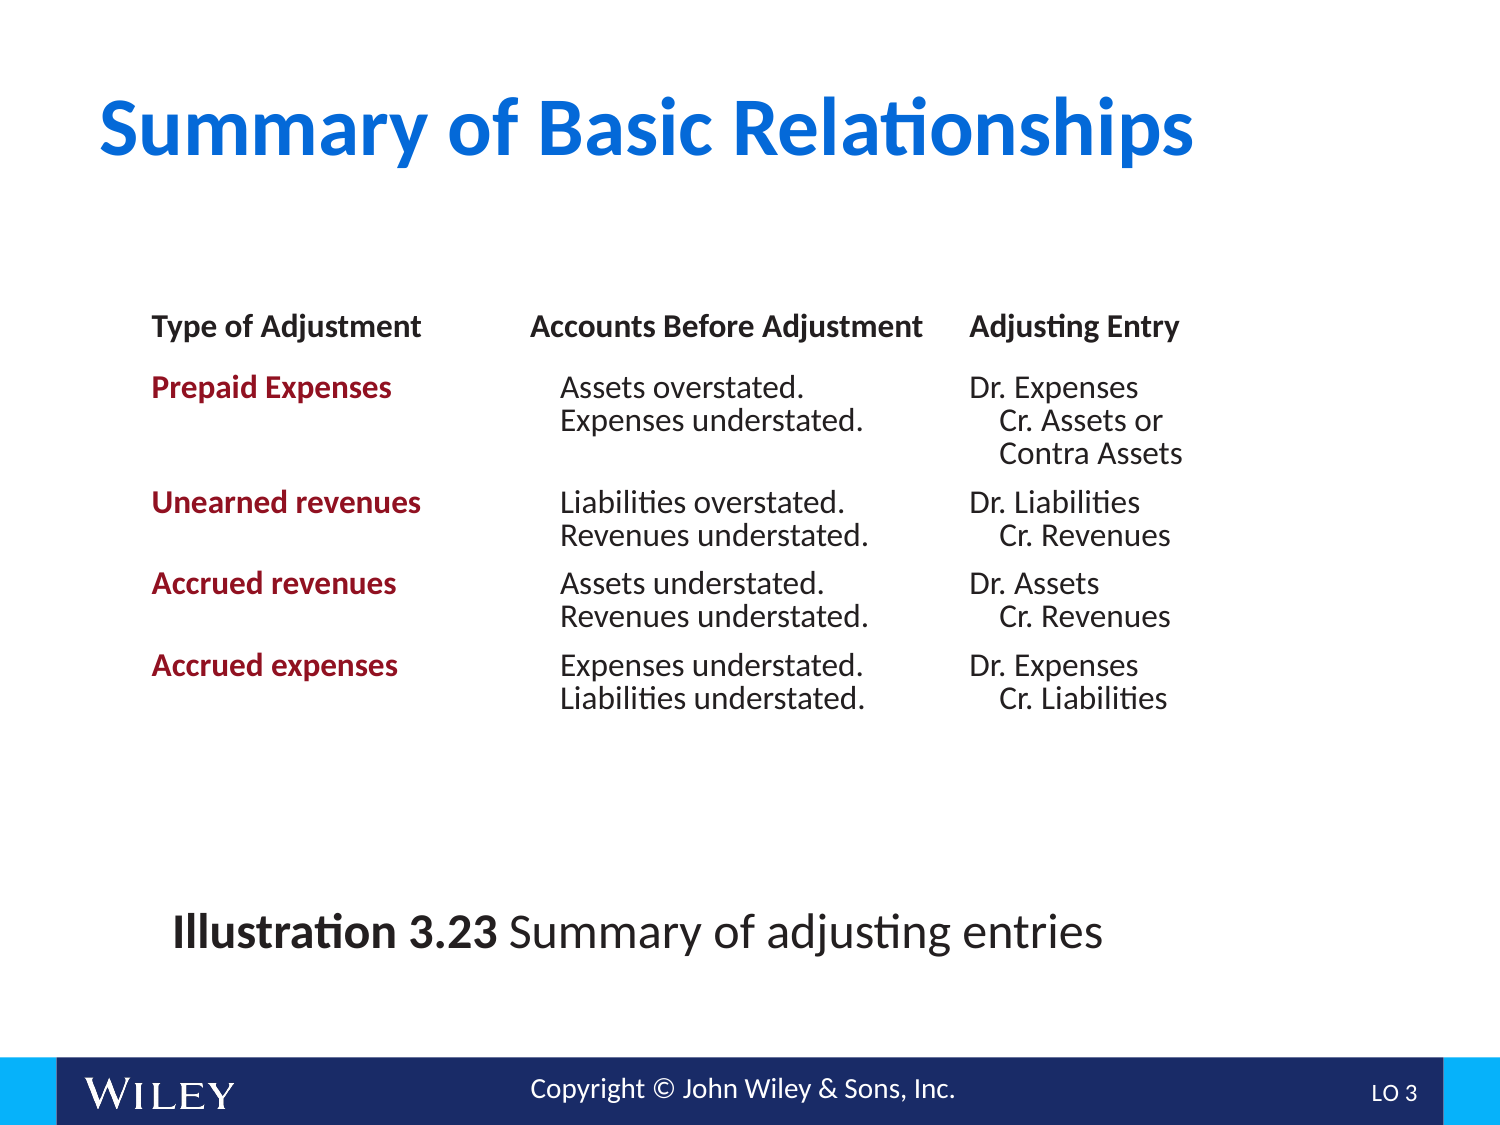

# Summary of Basic Relationships
| Type of Adjustment | Accounts Before Adjustment | Adjusting Entry |
| --- | --- | --- |
| Prepaid Expenses | Assets overstated. Expenses understated. | Dr. Expenses Cr. Assets or Contra Assets |
| Unearned revenues | Liabilities overstated. Revenues understated. | Dr. Liabilities Cr. Revenues |
| Accrued revenues | Assets understated. Revenues understated. | Dr. Assets Cr. Revenues |
| Accrued expenses | Expenses understated. Liabilities understated. | Dr. Expenses Cr. Liabilities |
Illustration 3.23 Summary of adjusting entries
L O 3